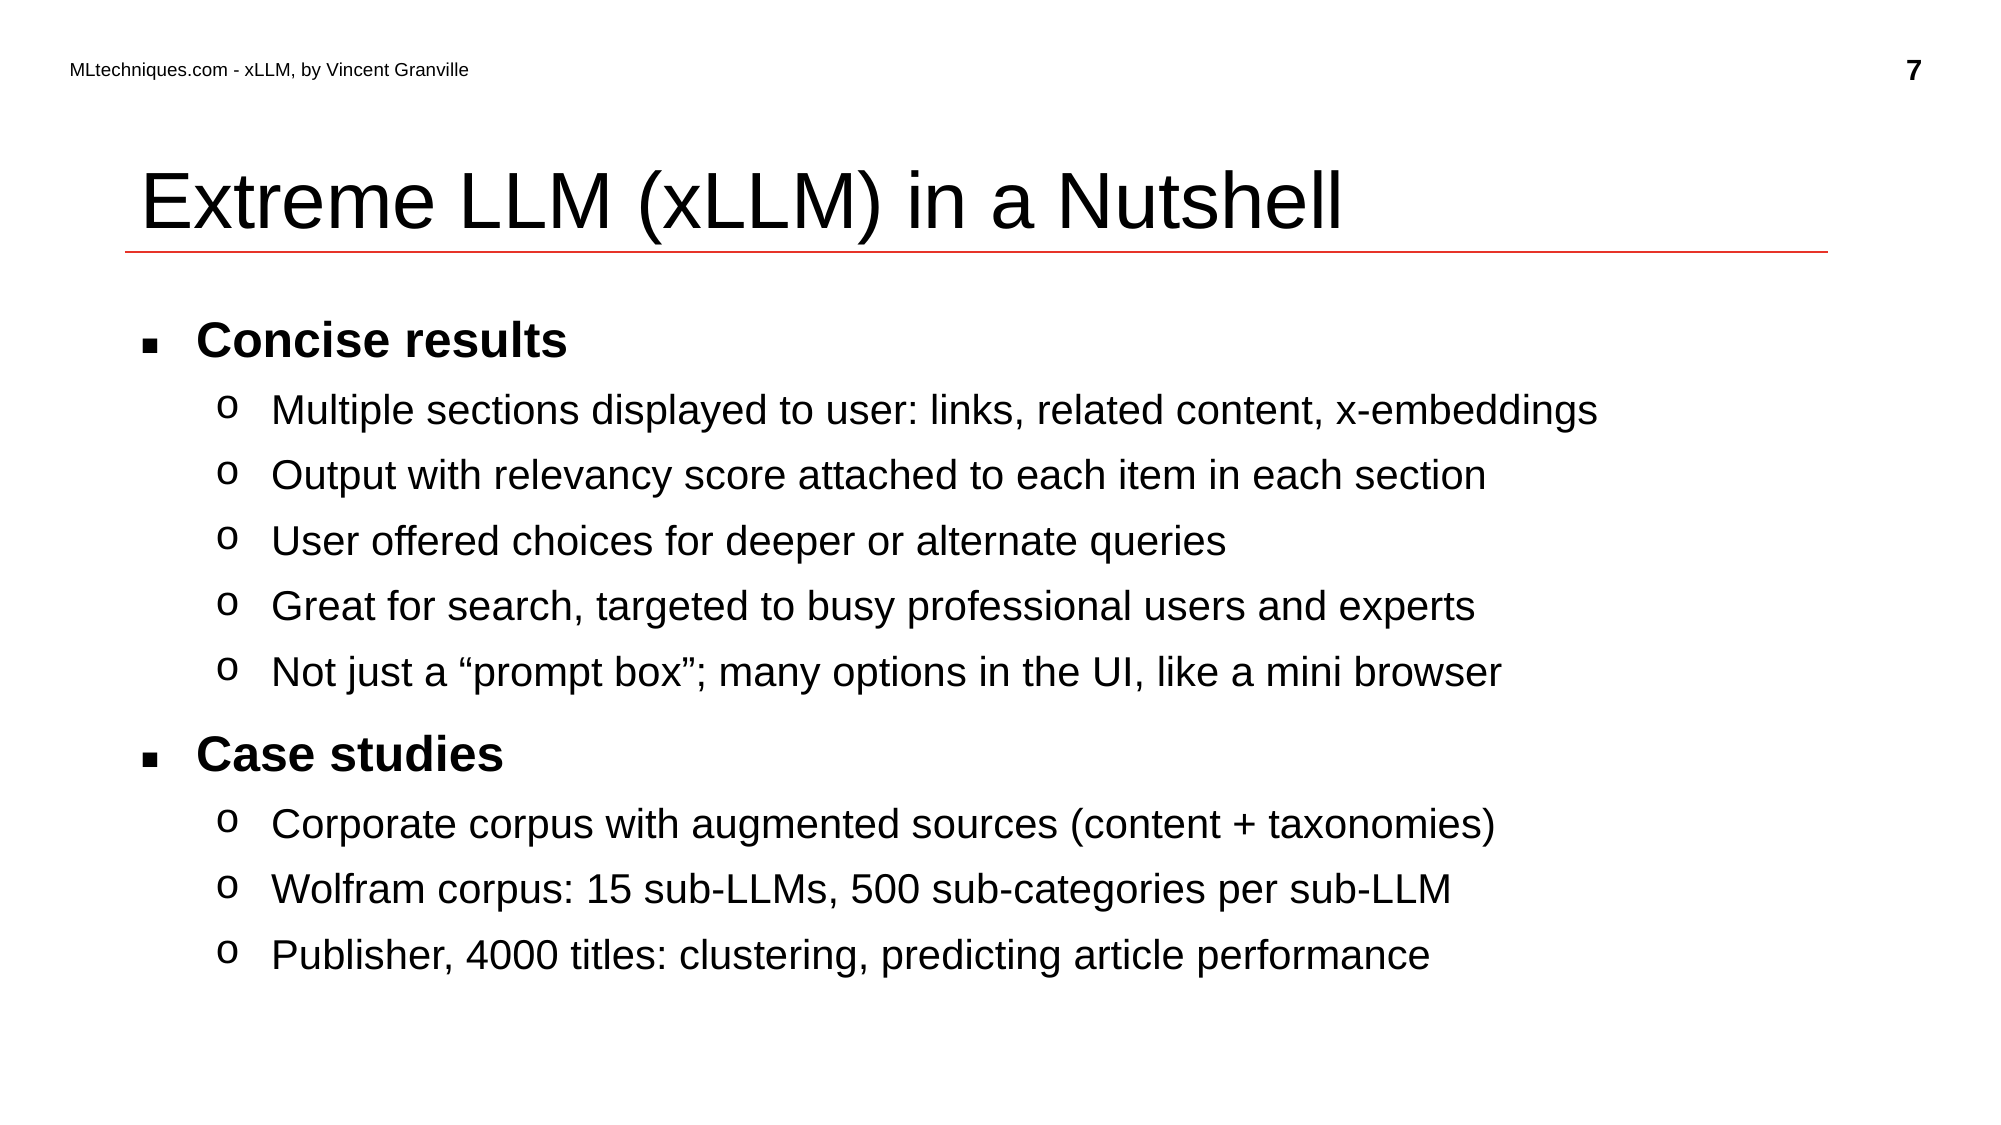

7
MLtechniques.com - xLLM, by Vincent Granville
# Extreme LLM (xLLM) in a Nutshell
Concise results
Multiple sections displayed to user: links, related content, x-embeddings
Output with relevancy score attached to each item in each section
User offered choices for deeper or alternate queries
Great for search, targeted to busy professional users and experts
Not just a “prompt box”; many options in the UI, like a mini browser
Case studies
Corporate corpus with augmented sources (content + taxonomies)
Wolfram corpus: 15 sub-LLMs, 500 sub-categories per sub-LLM
Publisher, 4000 titles: clustering, predicting article performance